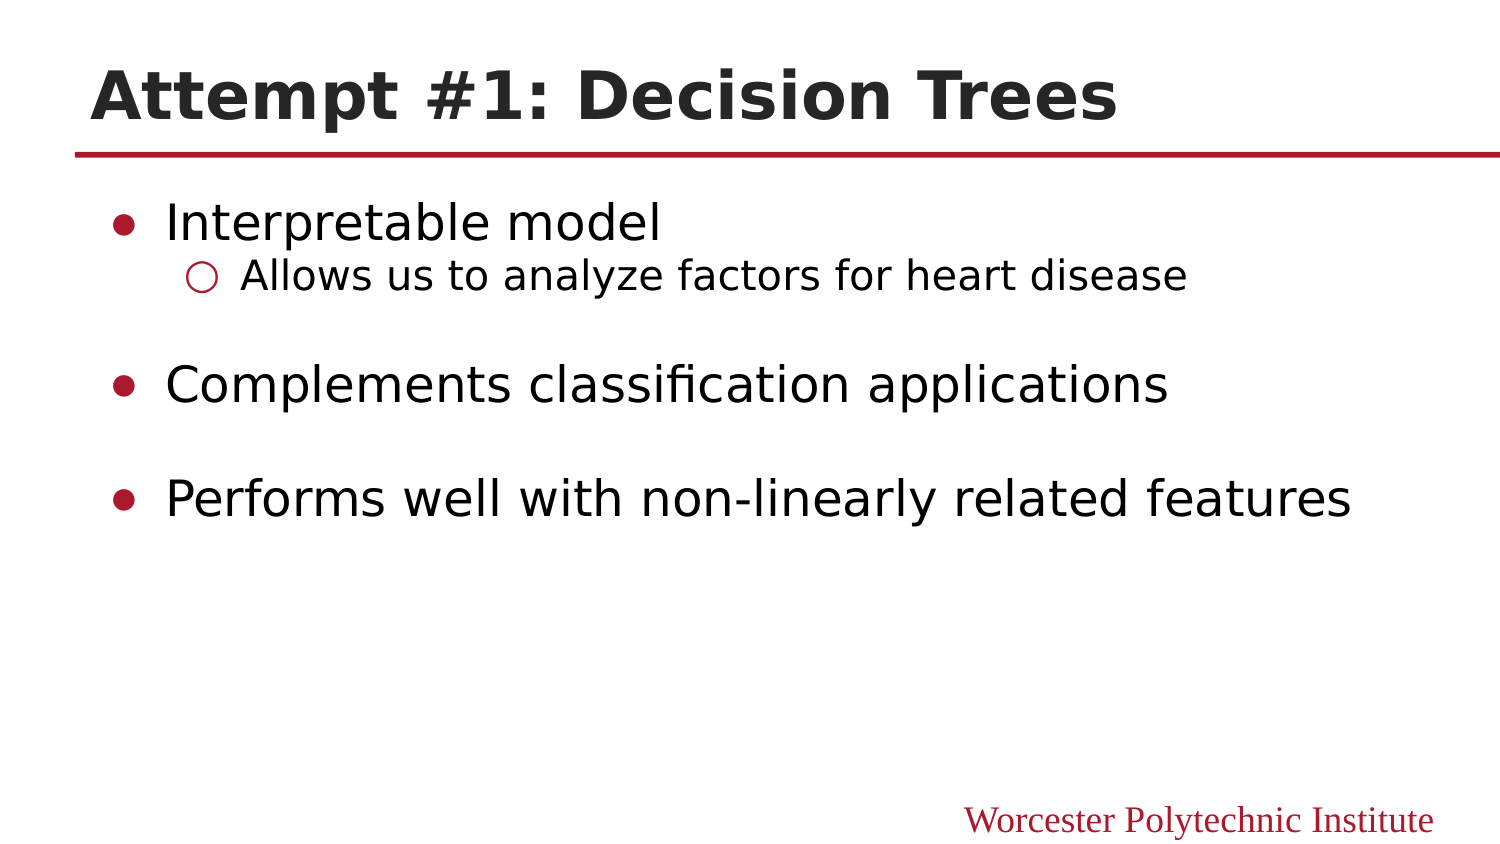

# Attempt #1: Decision Trees
Interpretable model
Allows us to analyze factors for heart disease

Complements classification applications

Performs well with non-linearly related features